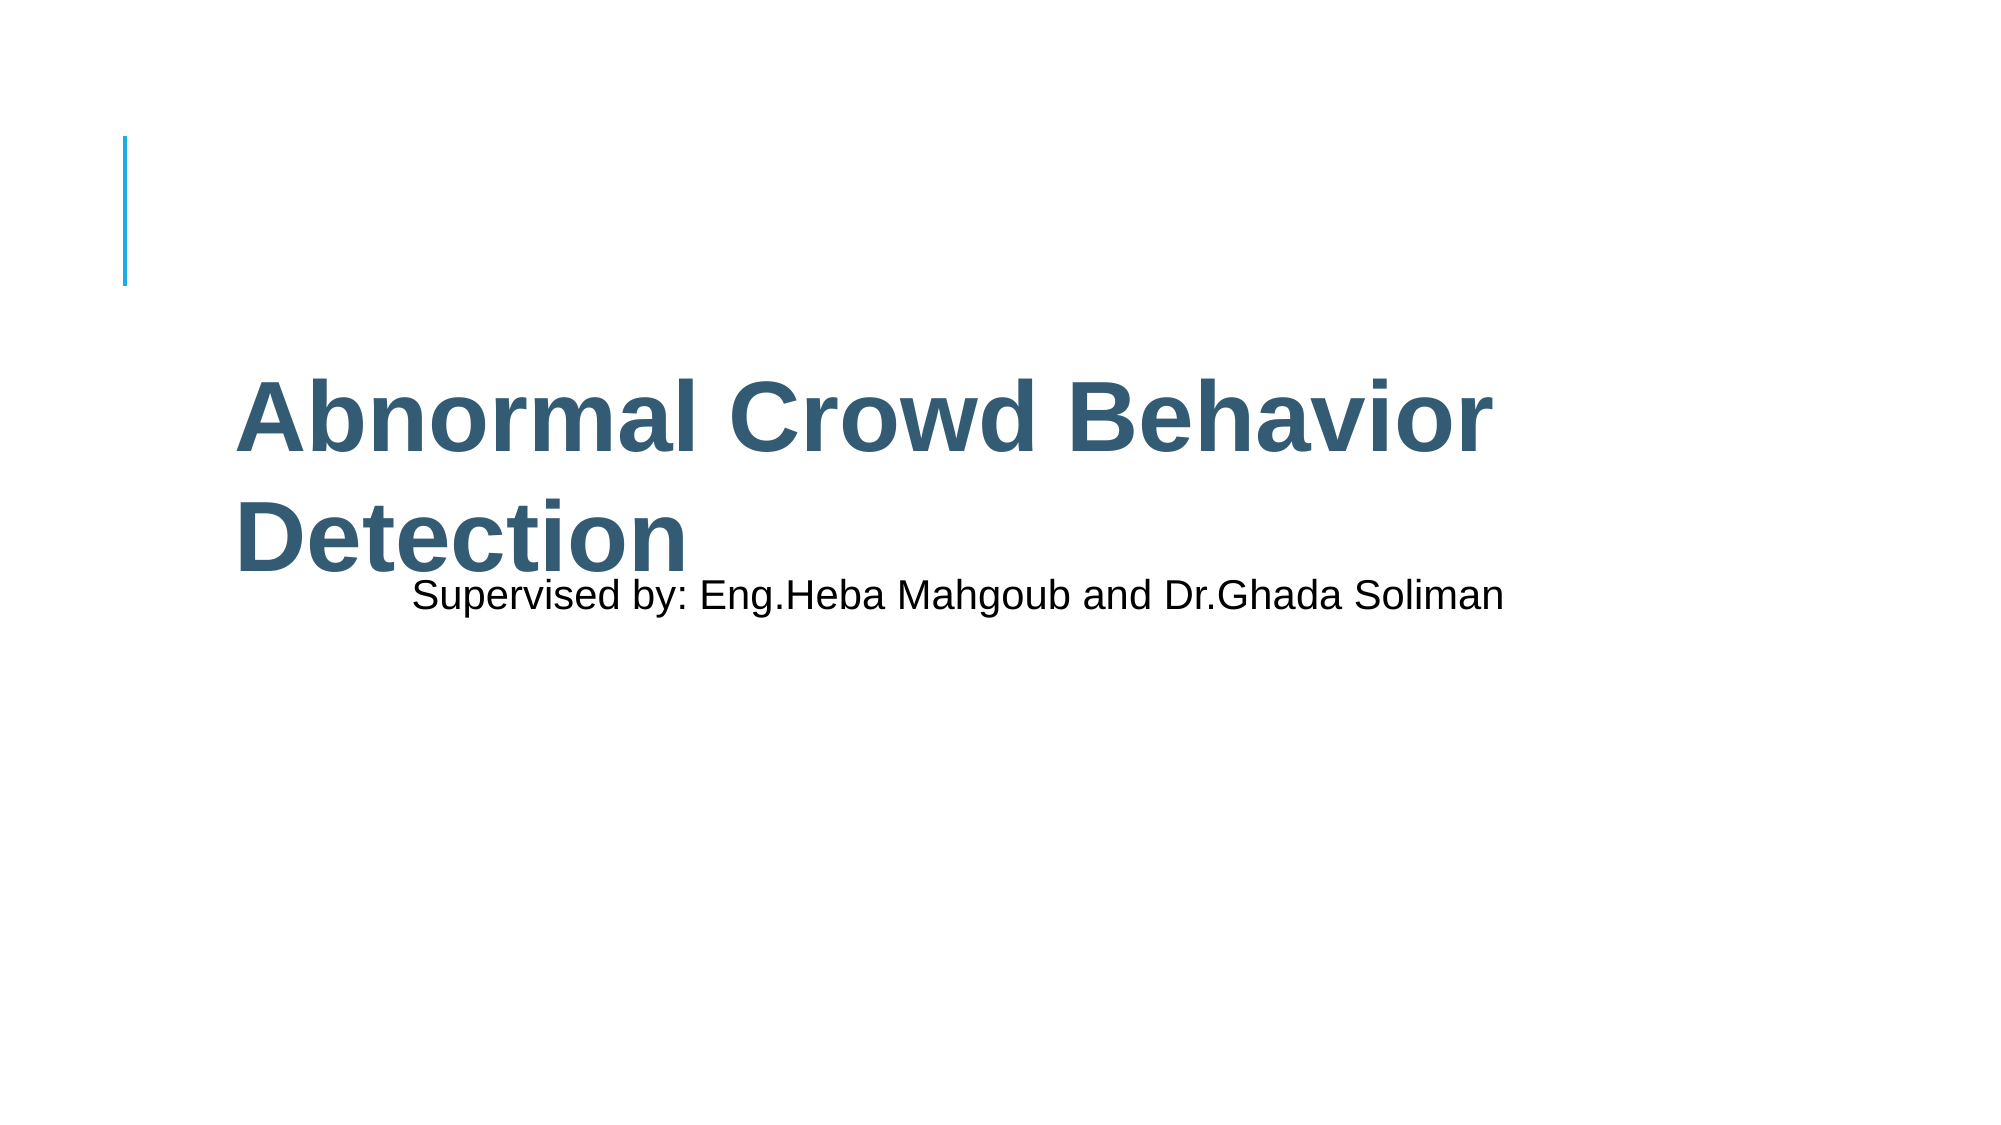

Abnormal Crowd Behavior Detection
Supervised by: Eng.Heba Mahgoub and Dr.Ghada Soliman